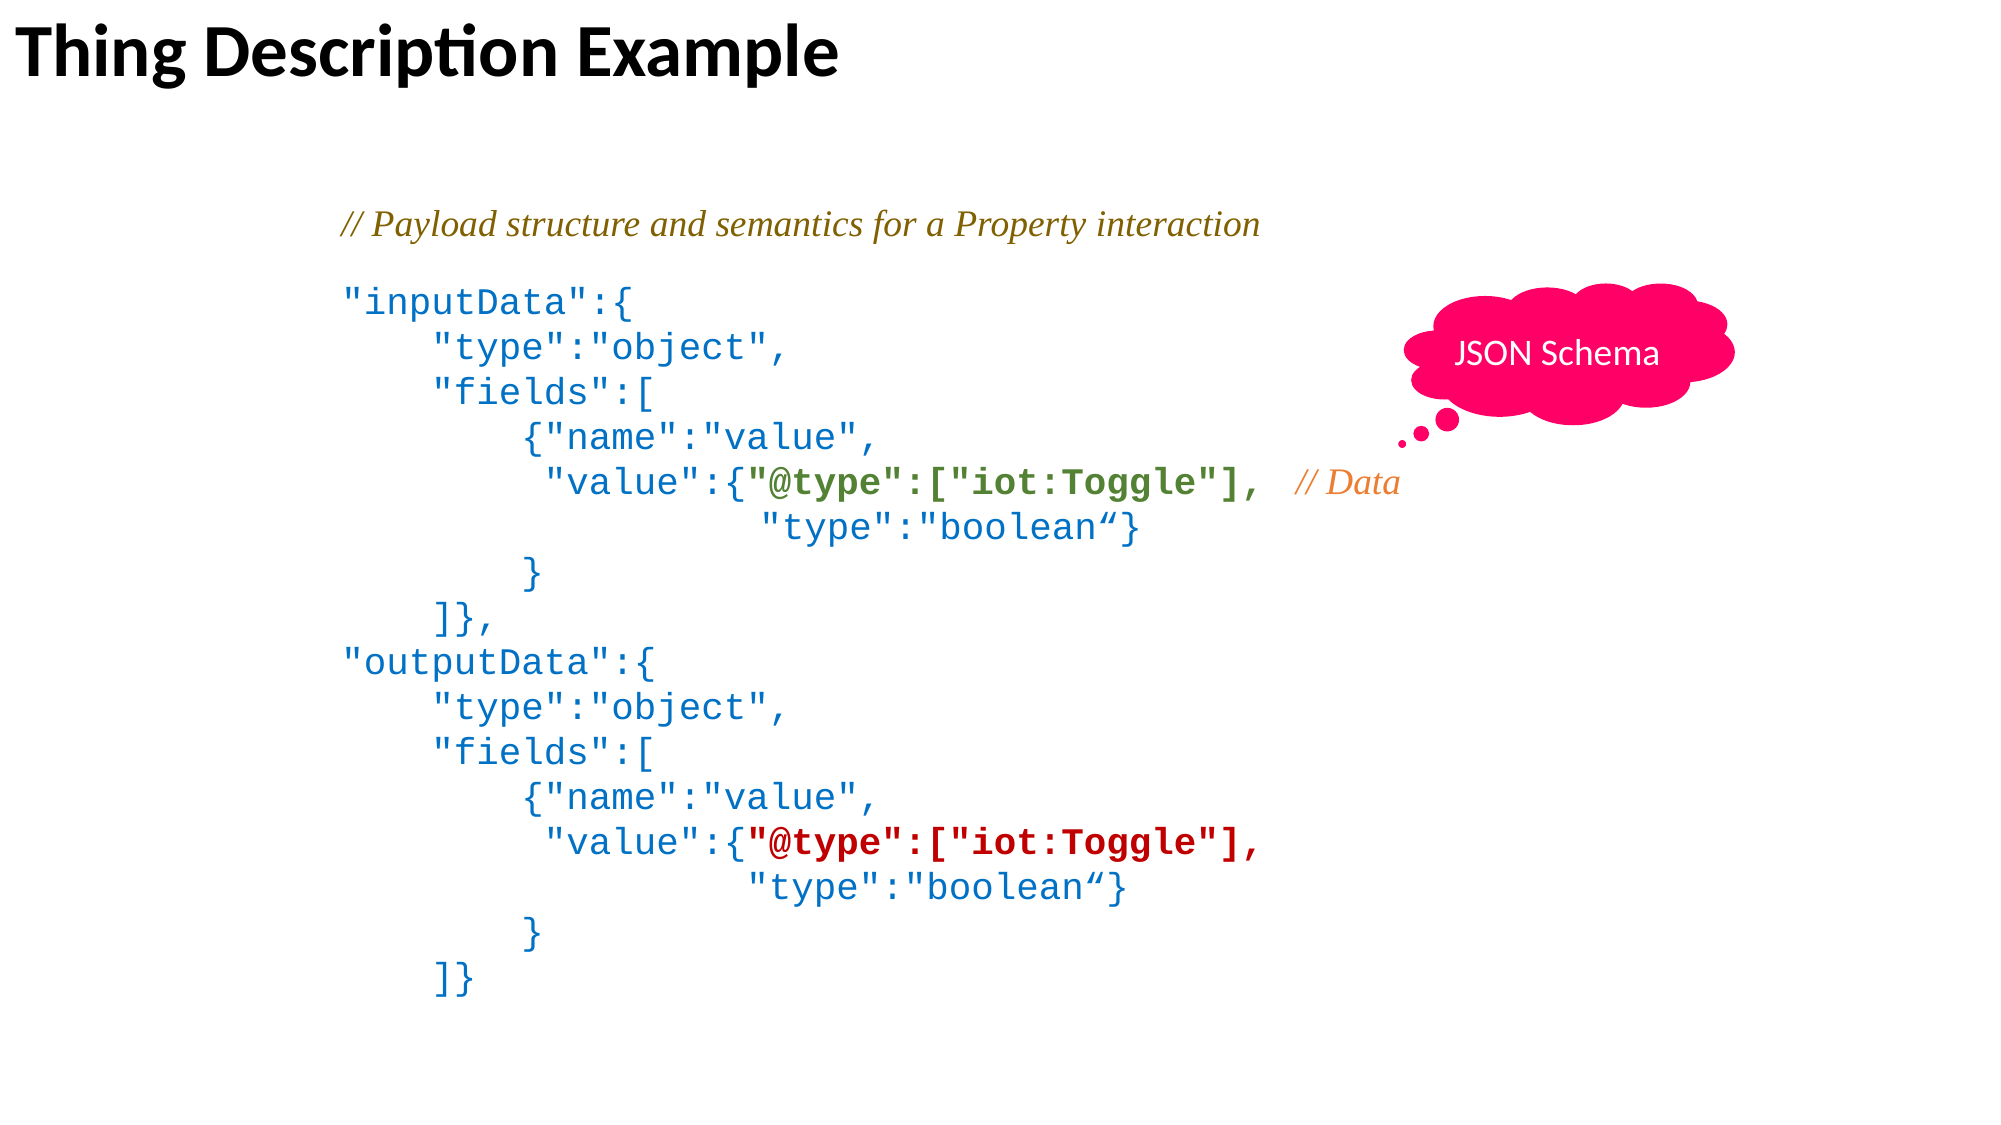

# Thing Description Example
// Payload structure and semantics for a Property interaction
"inputData":{
    "type":"object",
    "fields":[
        {"name":"value",
         "value":{"@type":["iot:Toggle"],  // Data
                                            "type":"boolean“}
        }
    ]},
"outputData":{
    "type":"object",
    "fields":[
        {"name":"value",
         "value":{"@type":["iot:Toggle"],
                  "type":"boolean“}
        }
    ]}
JSON Schema
16